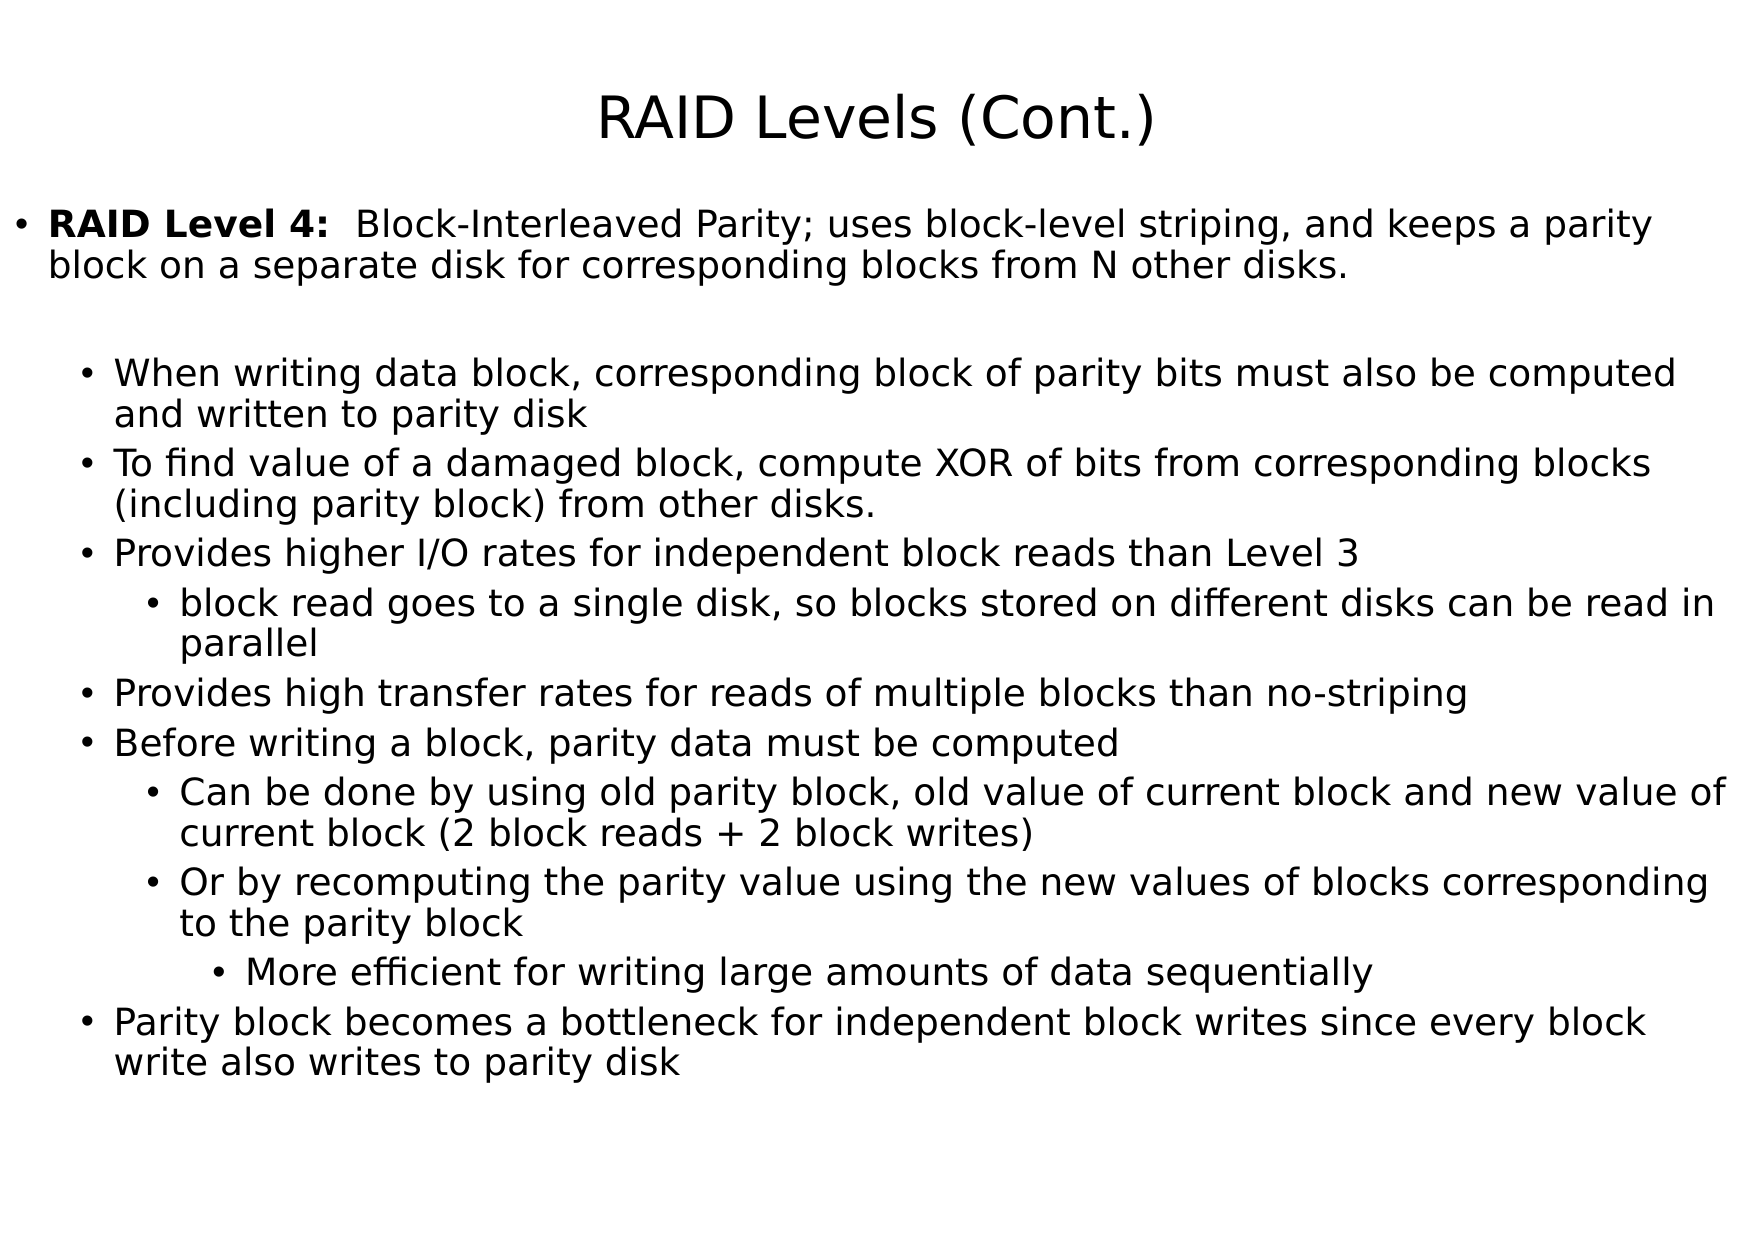

# RAID Levels (Cont.)
RAID Level 4:  Block-Interleaved Parity; uses block-level striping, and keeps a parity block on a separate disk for corresponding blocks from N other disks.

When writing data block, corresponding block of parity bits must also be computed and written to parity disk
To find value of a damaged block, compute XOR of bits from corresponding blocks (including parity block) from other disks.
Provides higher I/O rates for independent block reads than Level 3
block read goes to a single disk, so blocks stored on different disks can be read in parallel
Provides high transfer rates for reads of multiple blocks than no-striping
Before writing a block, parity data must be computed
Can be done by using old parity block, old value of current block and new value of current block (2 block reads + 2 block writes)
Or by recomputing the parity value using the new values of blocks corresponding to the parity block
More efficient for writing large amounts of data sequentially
Parity block becomes a bottleneck for independent block writes since every block write also writes to parity disk